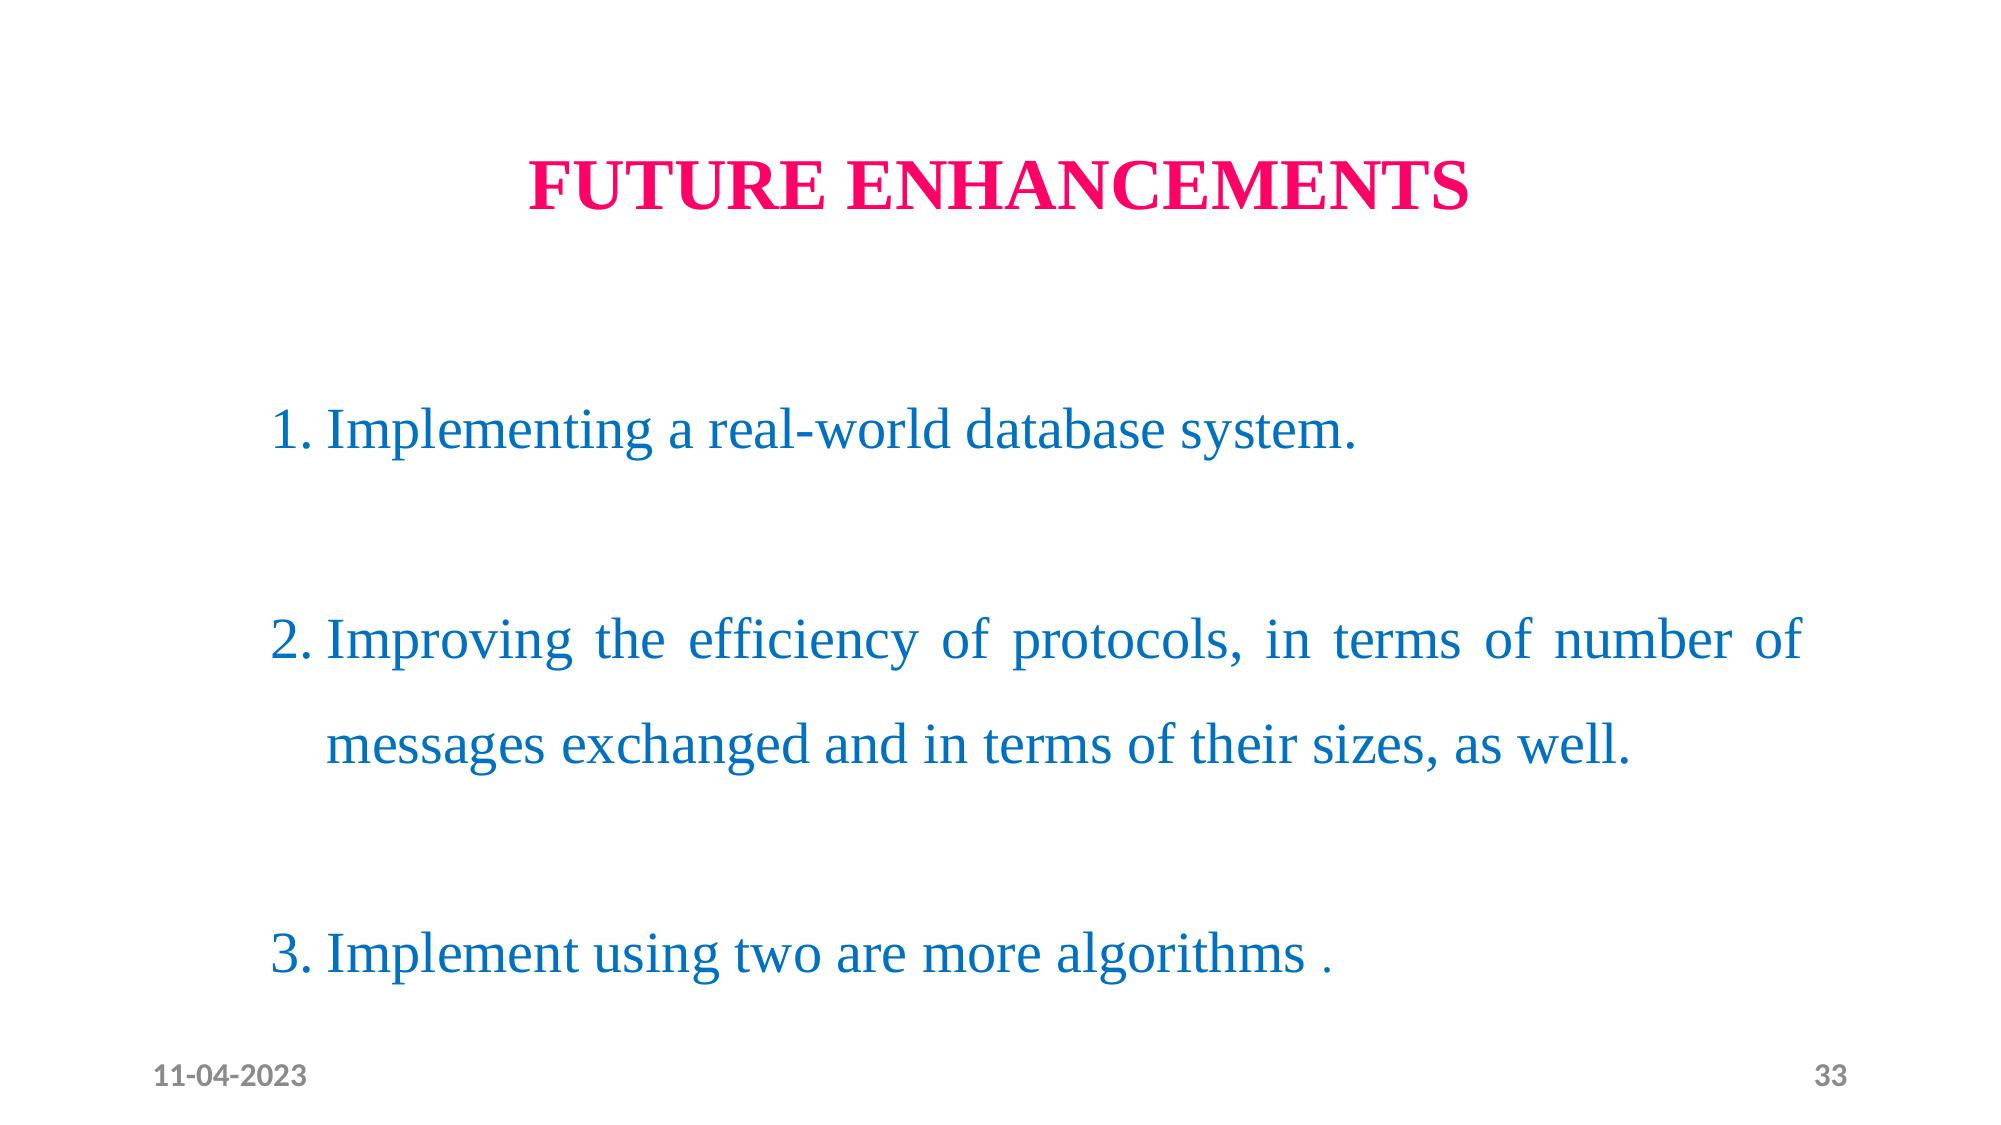

FUTURE ENHANCEMENTS

Implementing a real-world database system.

Improving the efficiency of protocols, in terms of number of messages exchanged and in terms of their sizes, as well.

Implement using two are more algorithms .
11-04-2023
33